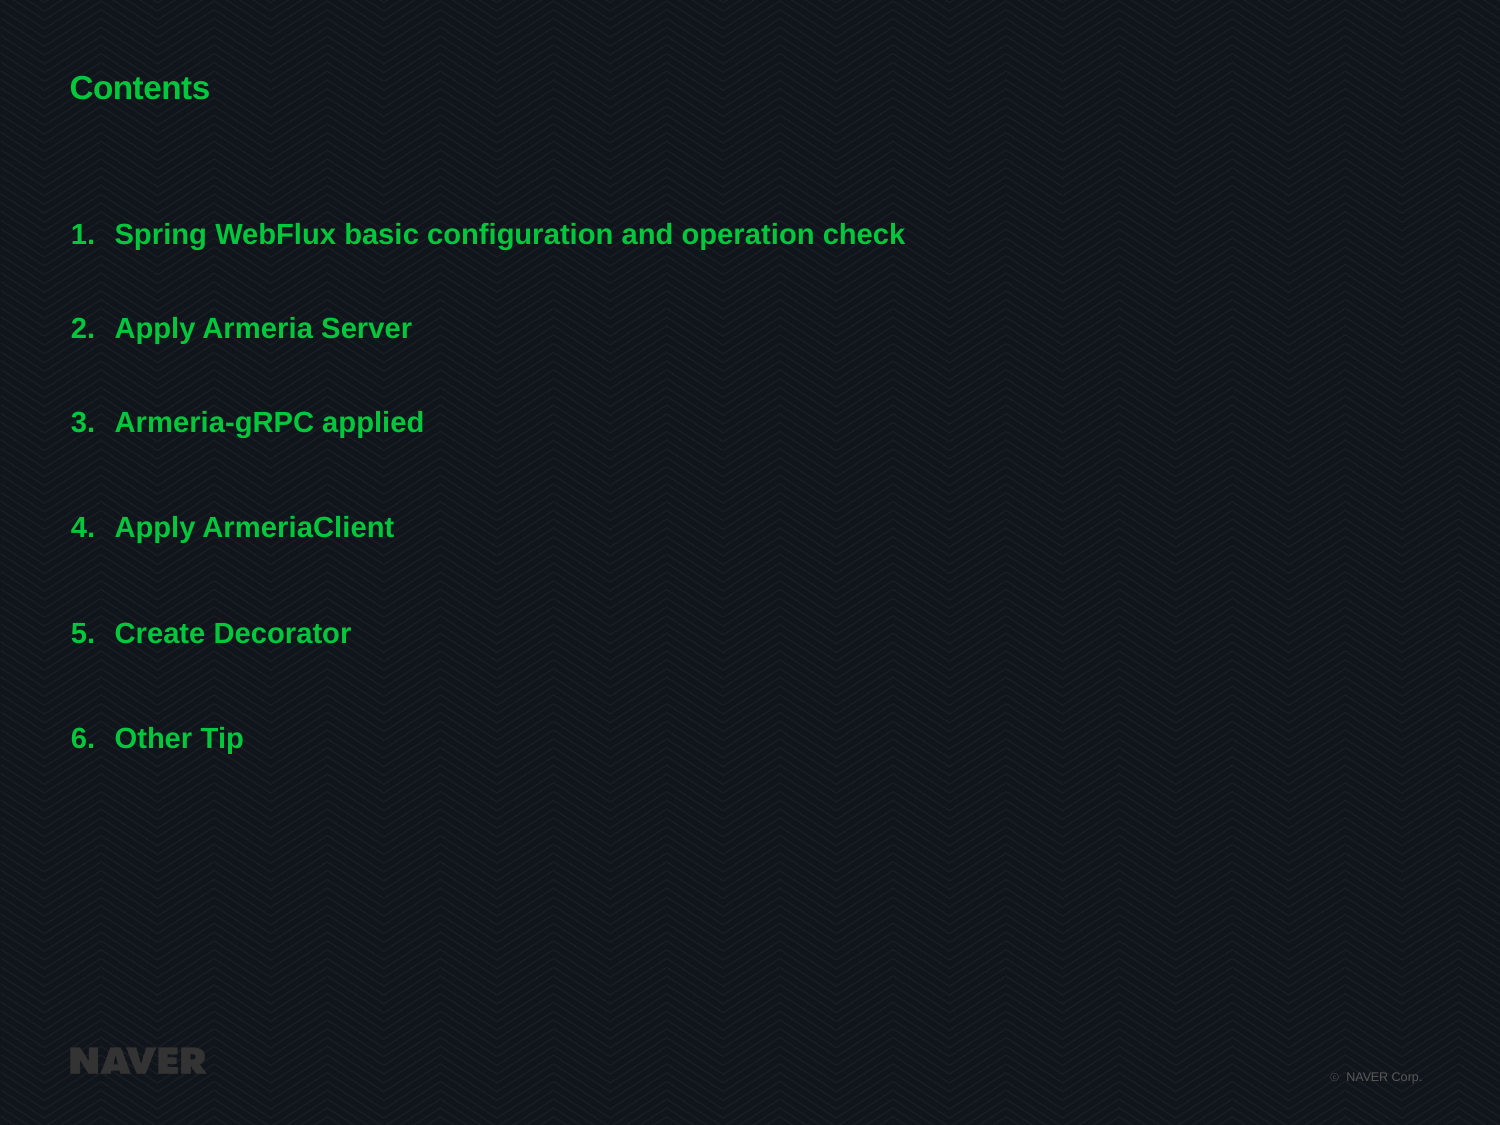

# Contents
Spring WebFlux basic configuration and operation check

Apply Armeria Server

Armeria-gRPC applied

Apply ArmeriaClient

Create Decorator

Other Tip